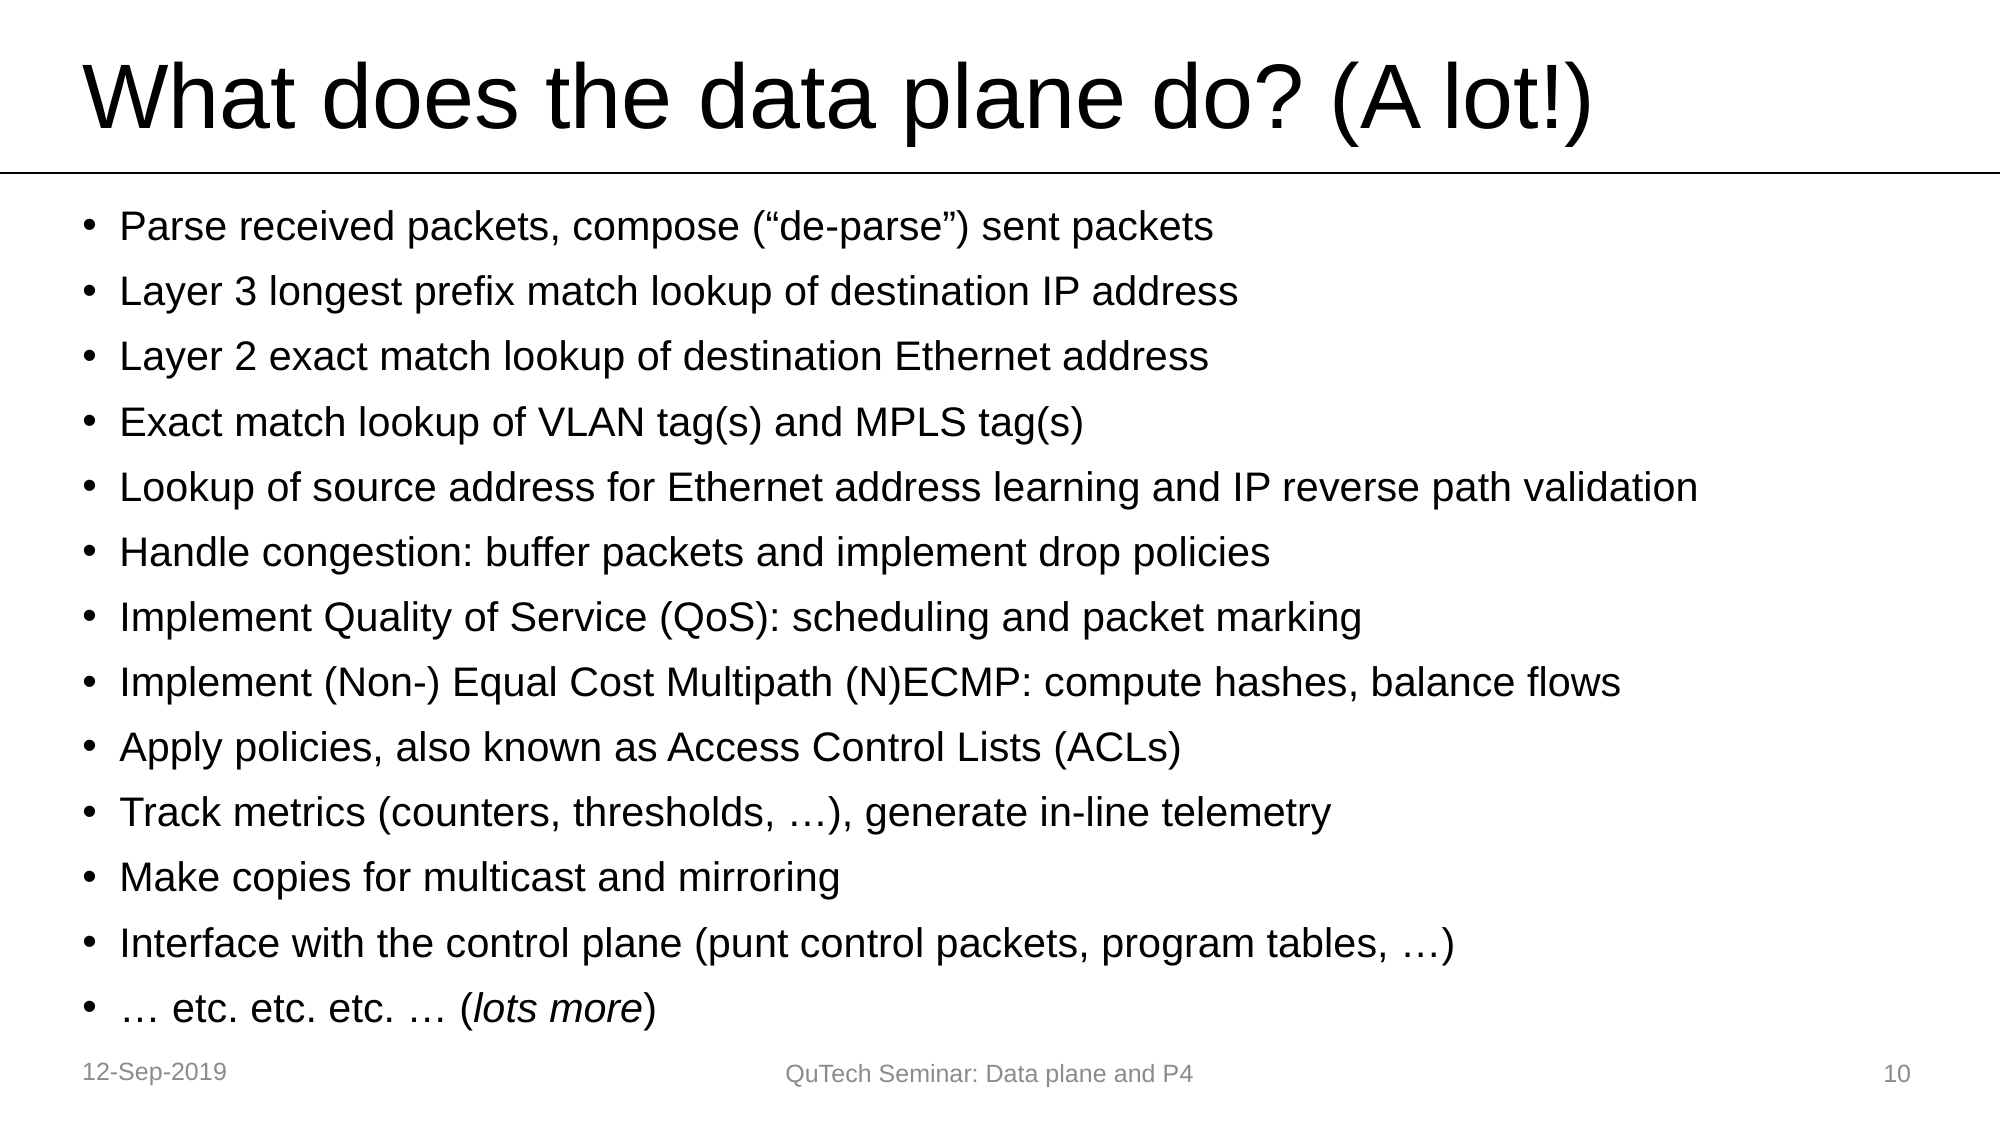

# What does the data plane do? (A lot!)
Parse received packets, compose (“de-parse”) sent packets
Layer 3 longest prefix match lookup of destination IP address
Layer 2 exact match lookup of destination Ethernet address
Exact match lookup of VLAN tag(s) and MPLS tag(s)
Lookup of source address for Ethernet address learning and IP reverse path validation
Handle congestion: buffer packets and implement drop policies
Implement Quality of Service (QoS): scheduling and packet marking
Implement (Non-) Equal Cost Multipath (N)ECMP: compute hashes, balance flows
Apply policies, also known as Access Control Lists (ACLs)
Track metrics (counters, thresholds, …), generate in-line telemetry
Make copies for multicast and mirroring
Interface with the control plane (punt control packets, program tables, …)
… etc. etc. etc. … (lots more)
12-Sep-2019
QuTech Seminar: Data plane and P4
10